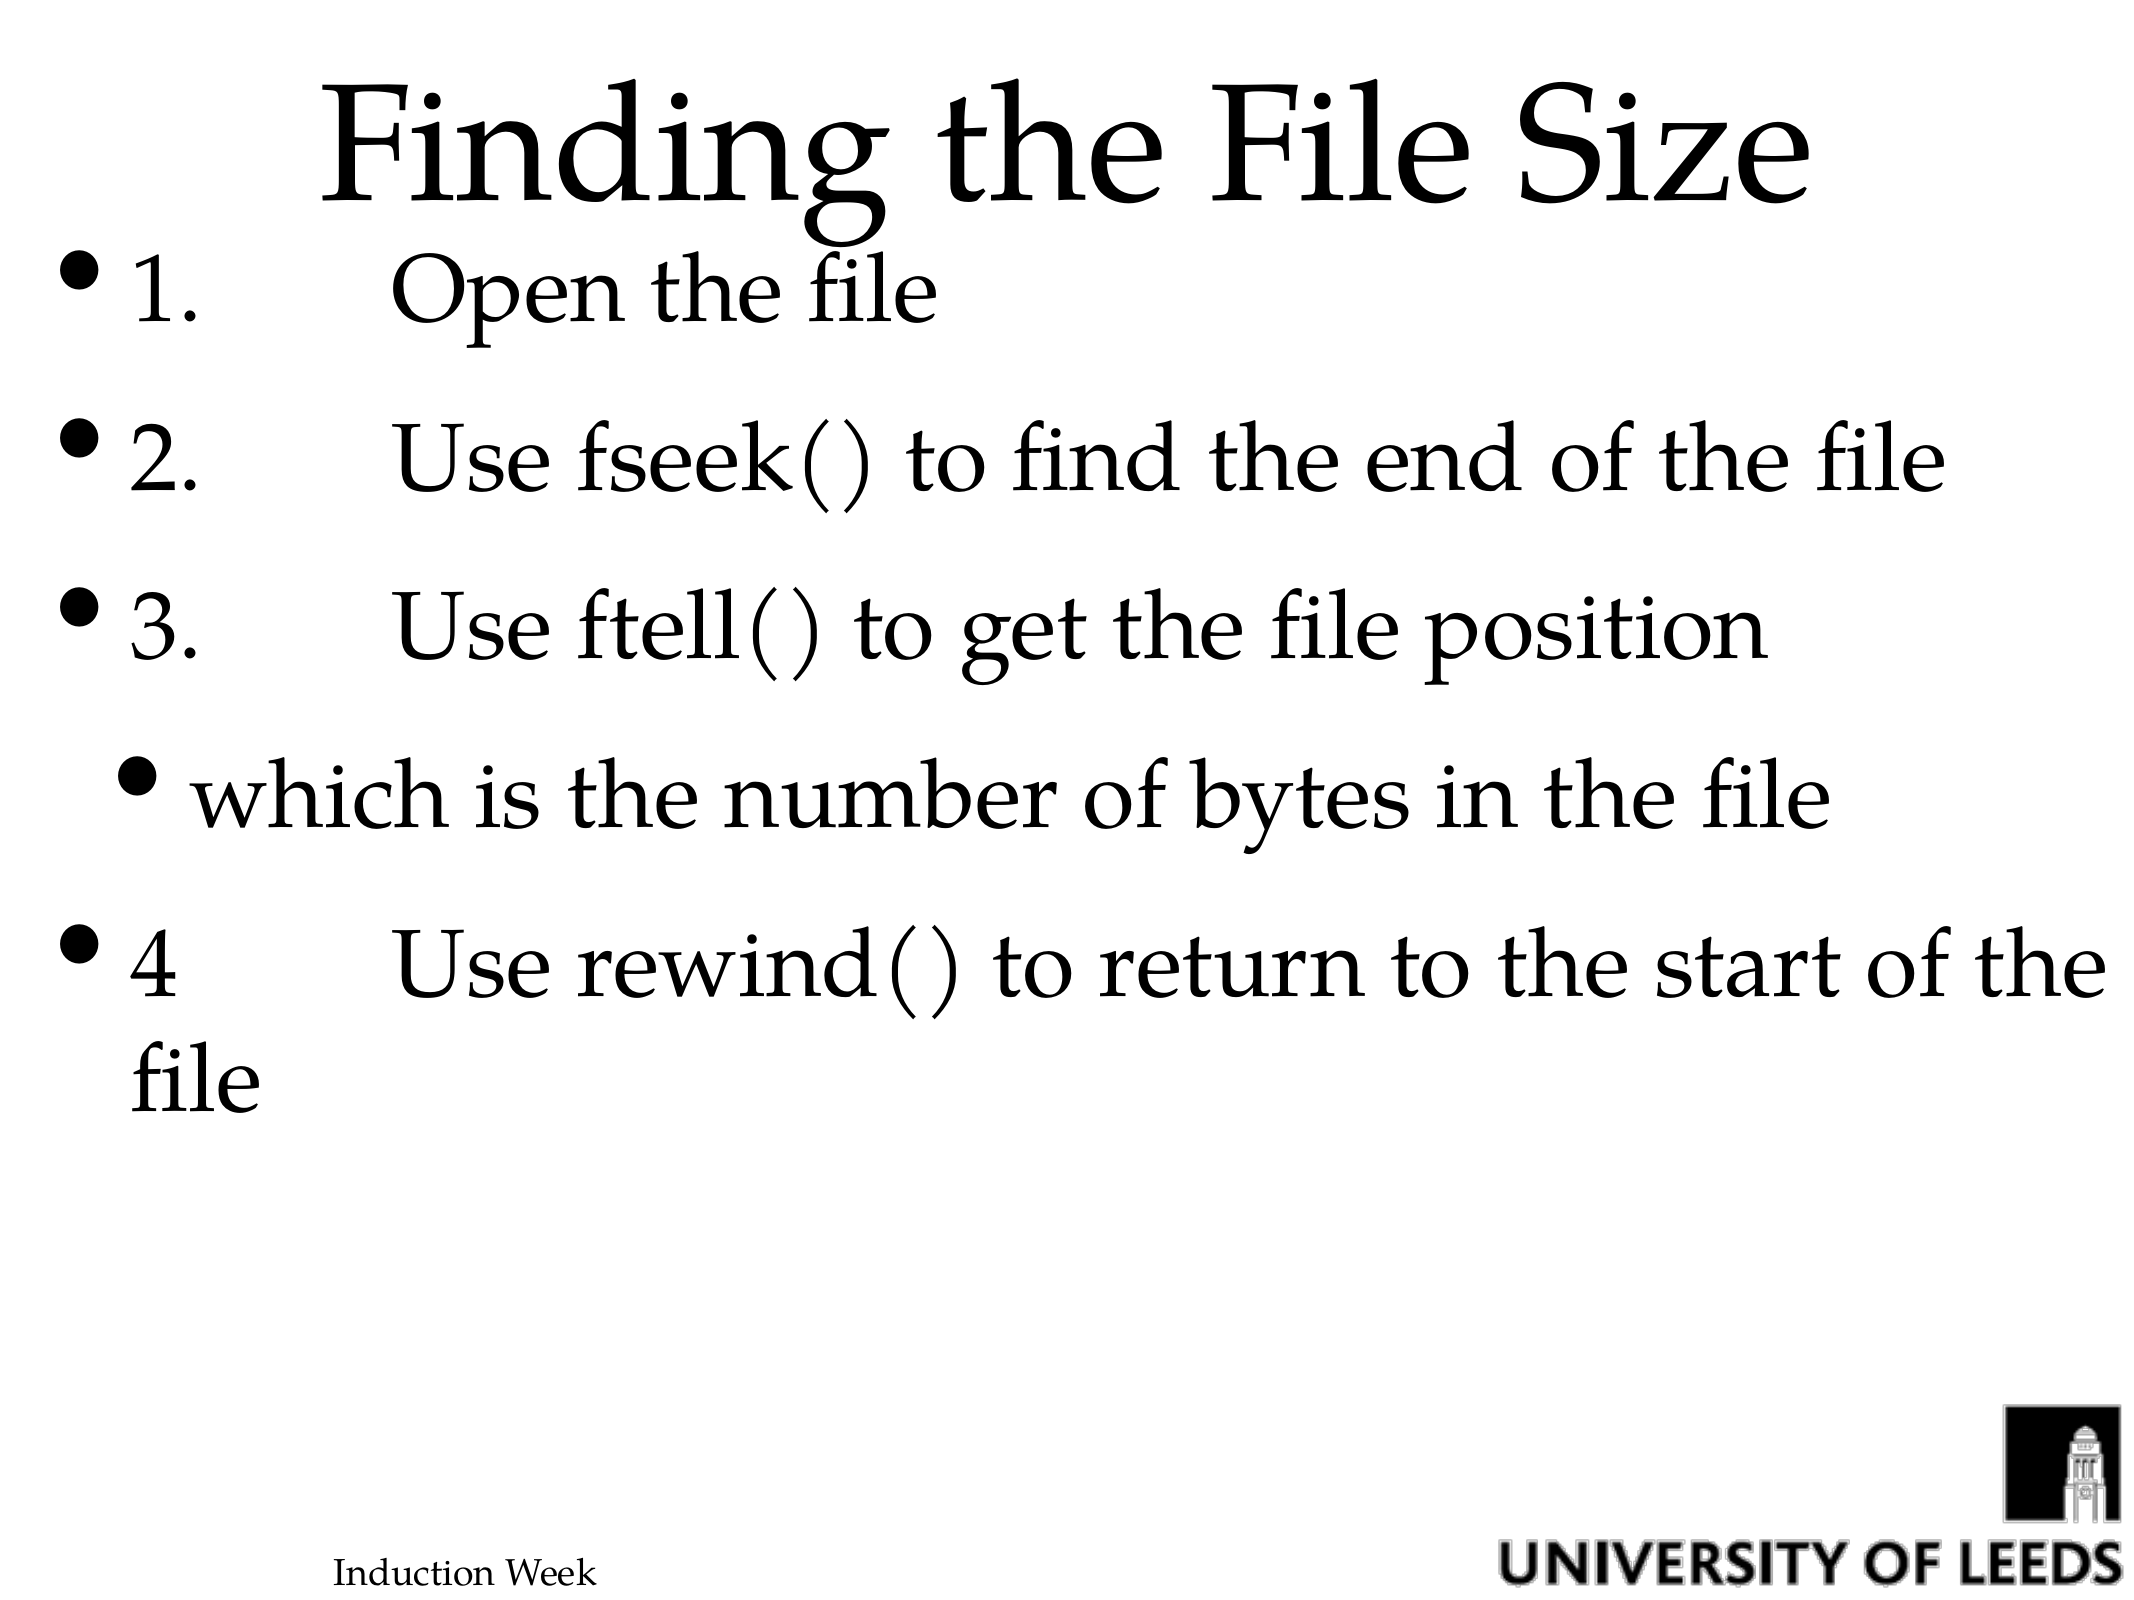

# Finding the File Size
1.	Open the file
2.	Use fseek() to find the end of the file
3.	Use ftell() to get the file position
which is the number of bytes in the file
4	Use rewind() to return to the start of the file